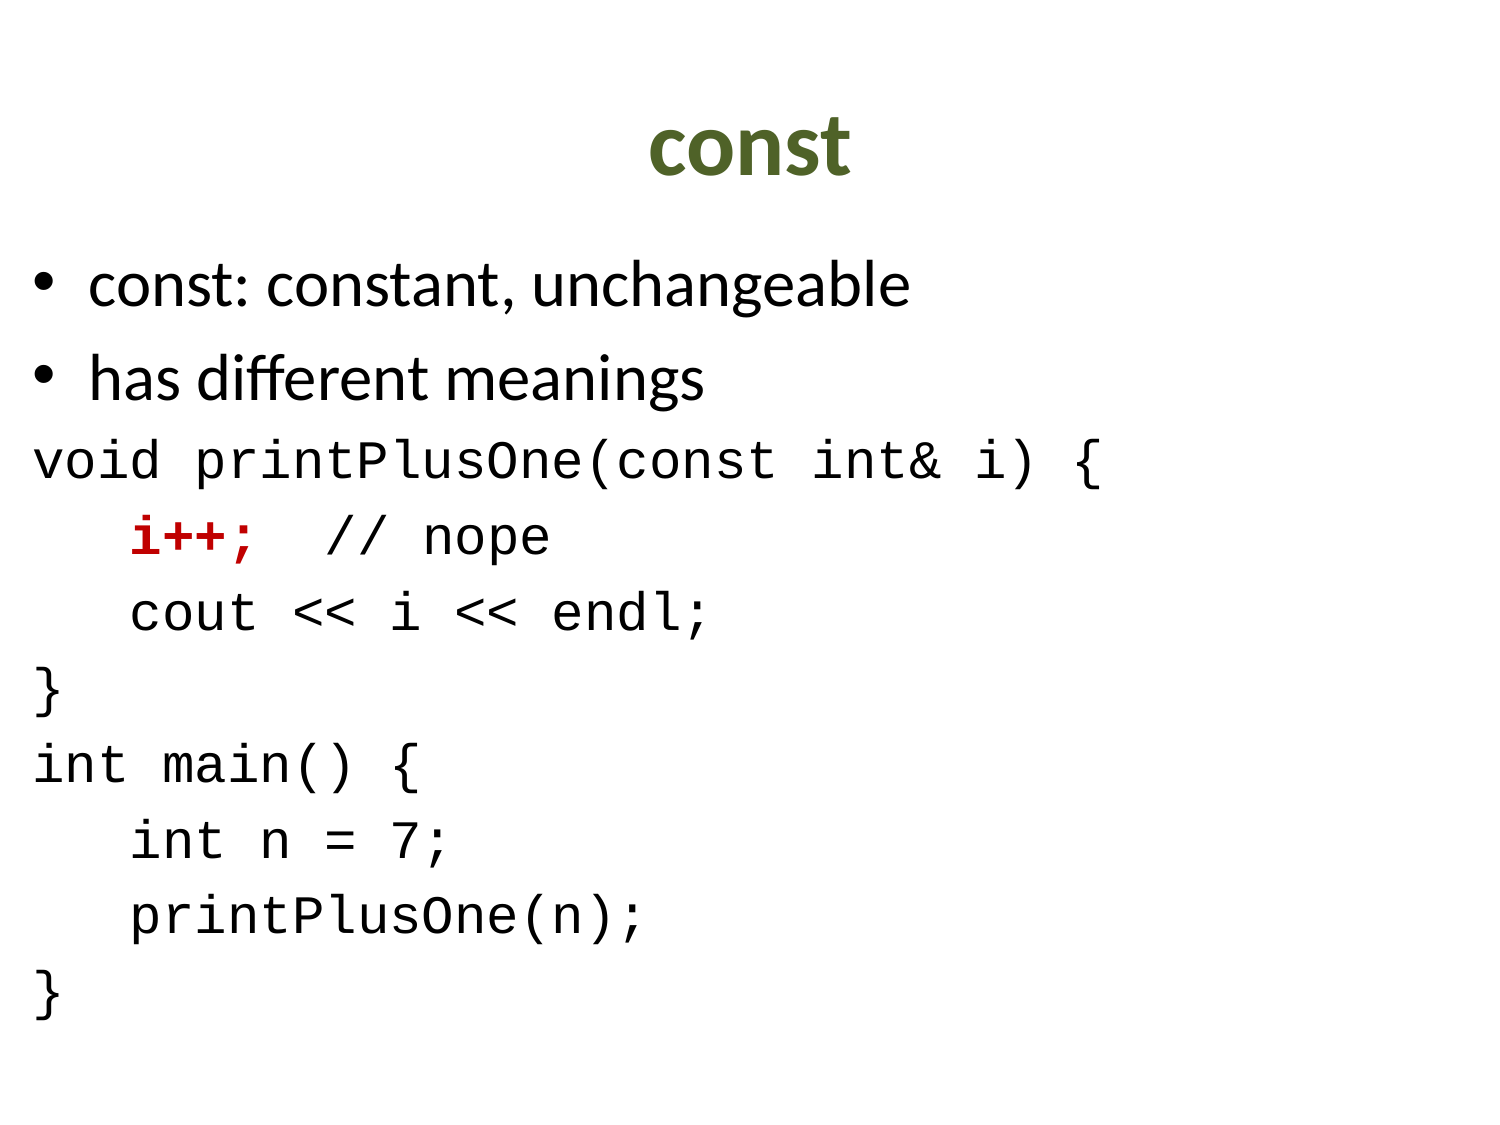

# const
const: constant, unchangeable
has different meanings
void printPlusOne(const int& i) {
   i++;  // nope
   cout << i << endl;
}
int main() {
   int n = 7;
   printPlusOne(n);
}